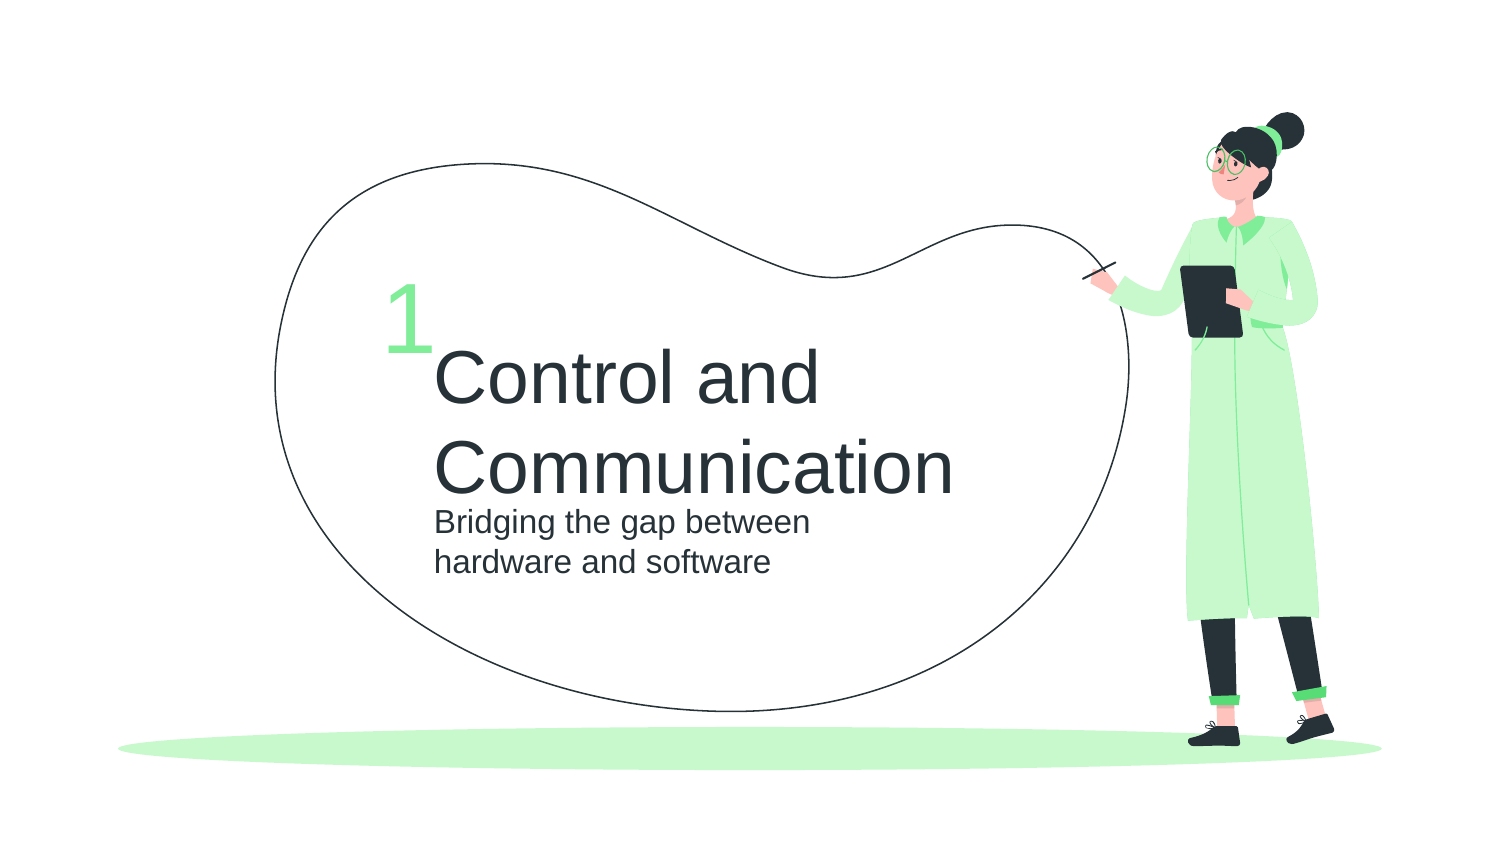

1
# Control and Communication
Bridging the gap between hardware and software